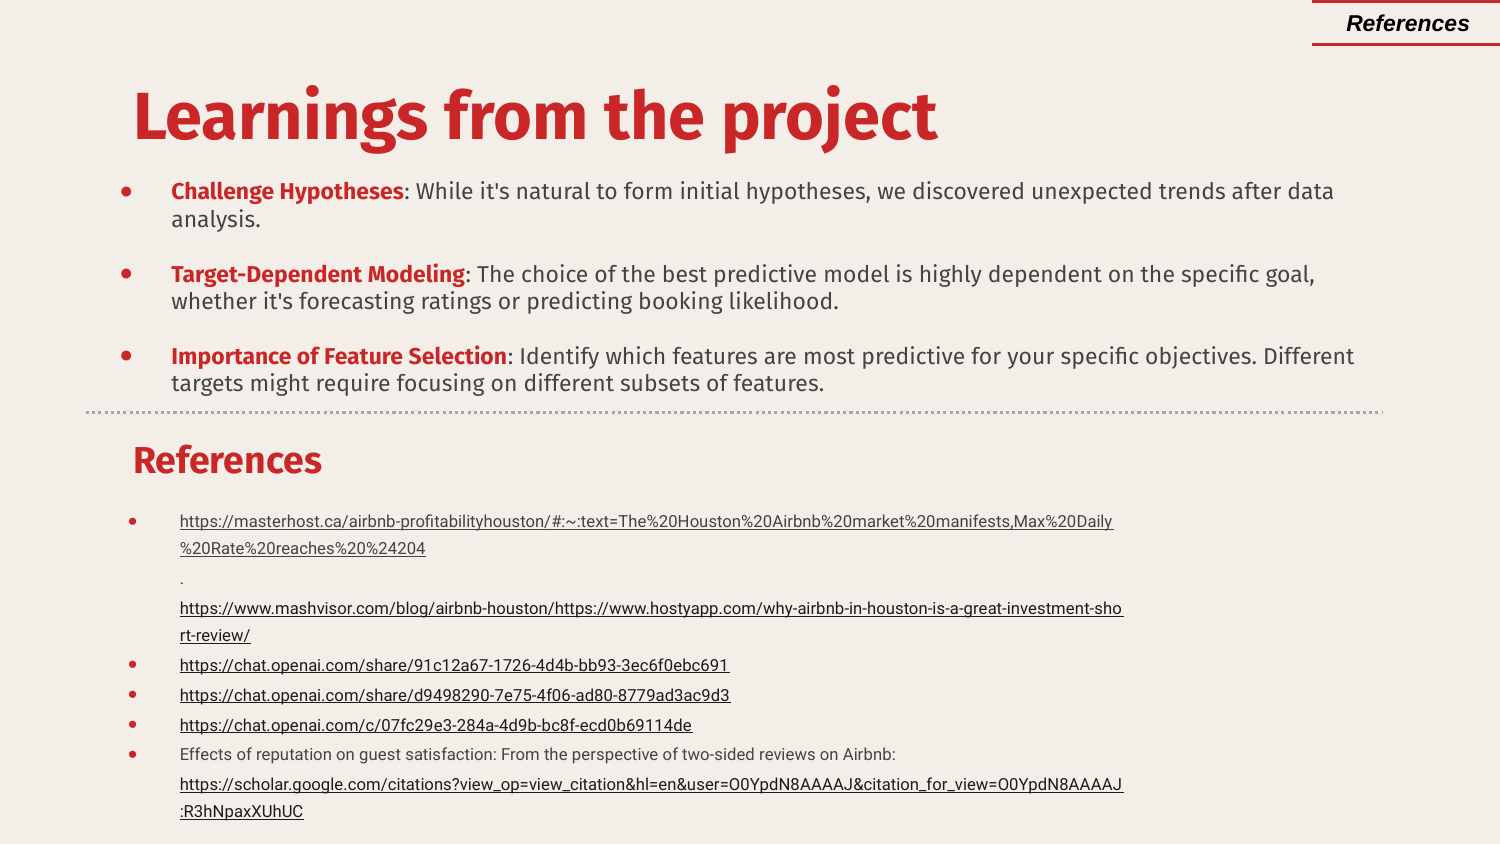

| References |
| --- |
Learnings from the project
Challenge Hypotheses: While it's natural to form initial hypotheses, we discovered unexpected trends after data analysis.

Target-Dependent Modeling: The choice of the best predictive model is highly dependent on the specific goal, whether it's forecasting ratings or predicting booking likelihood.

Importance of Feature Selection: Identify which features are most predictive for your specific objectives. Different targets might require focusing on different subsets of features.
# References
https://masterhost.ca/airbnb-profitabilityhouston/#:~:text=The%20Houston%20Airbnb%20market%20manifests,Max%20Daily%20Rate%20reaches%20%24204. https://www.mashvisor.com/blog/airbnb-houston/https://www.hostyapp.com/why-airbnb-in-houston-is-a-great-investment-short-review/
https://chat.openai.com/share/91c12a67-1726-4d4b-bb93-3ec6f0ebc691
https://chat.openai.com/share/d9498290-7e75-4f06-ad80-8779ad3ac9d3
https://chat.openai.com/c/07fc29e3-284a-4d9b-bc8f-ecd0b69114de
Effects of reputation on guest satisfaction: From the perspective of two-sided reviews on Airbnb:  https://scholar.google.com/citations?view_op=view_citation&hl=en&user=O0YpdN8AAAAJ&citation_for_view=O0YpdN8AAAAJ:R3hNpaxXUhUC